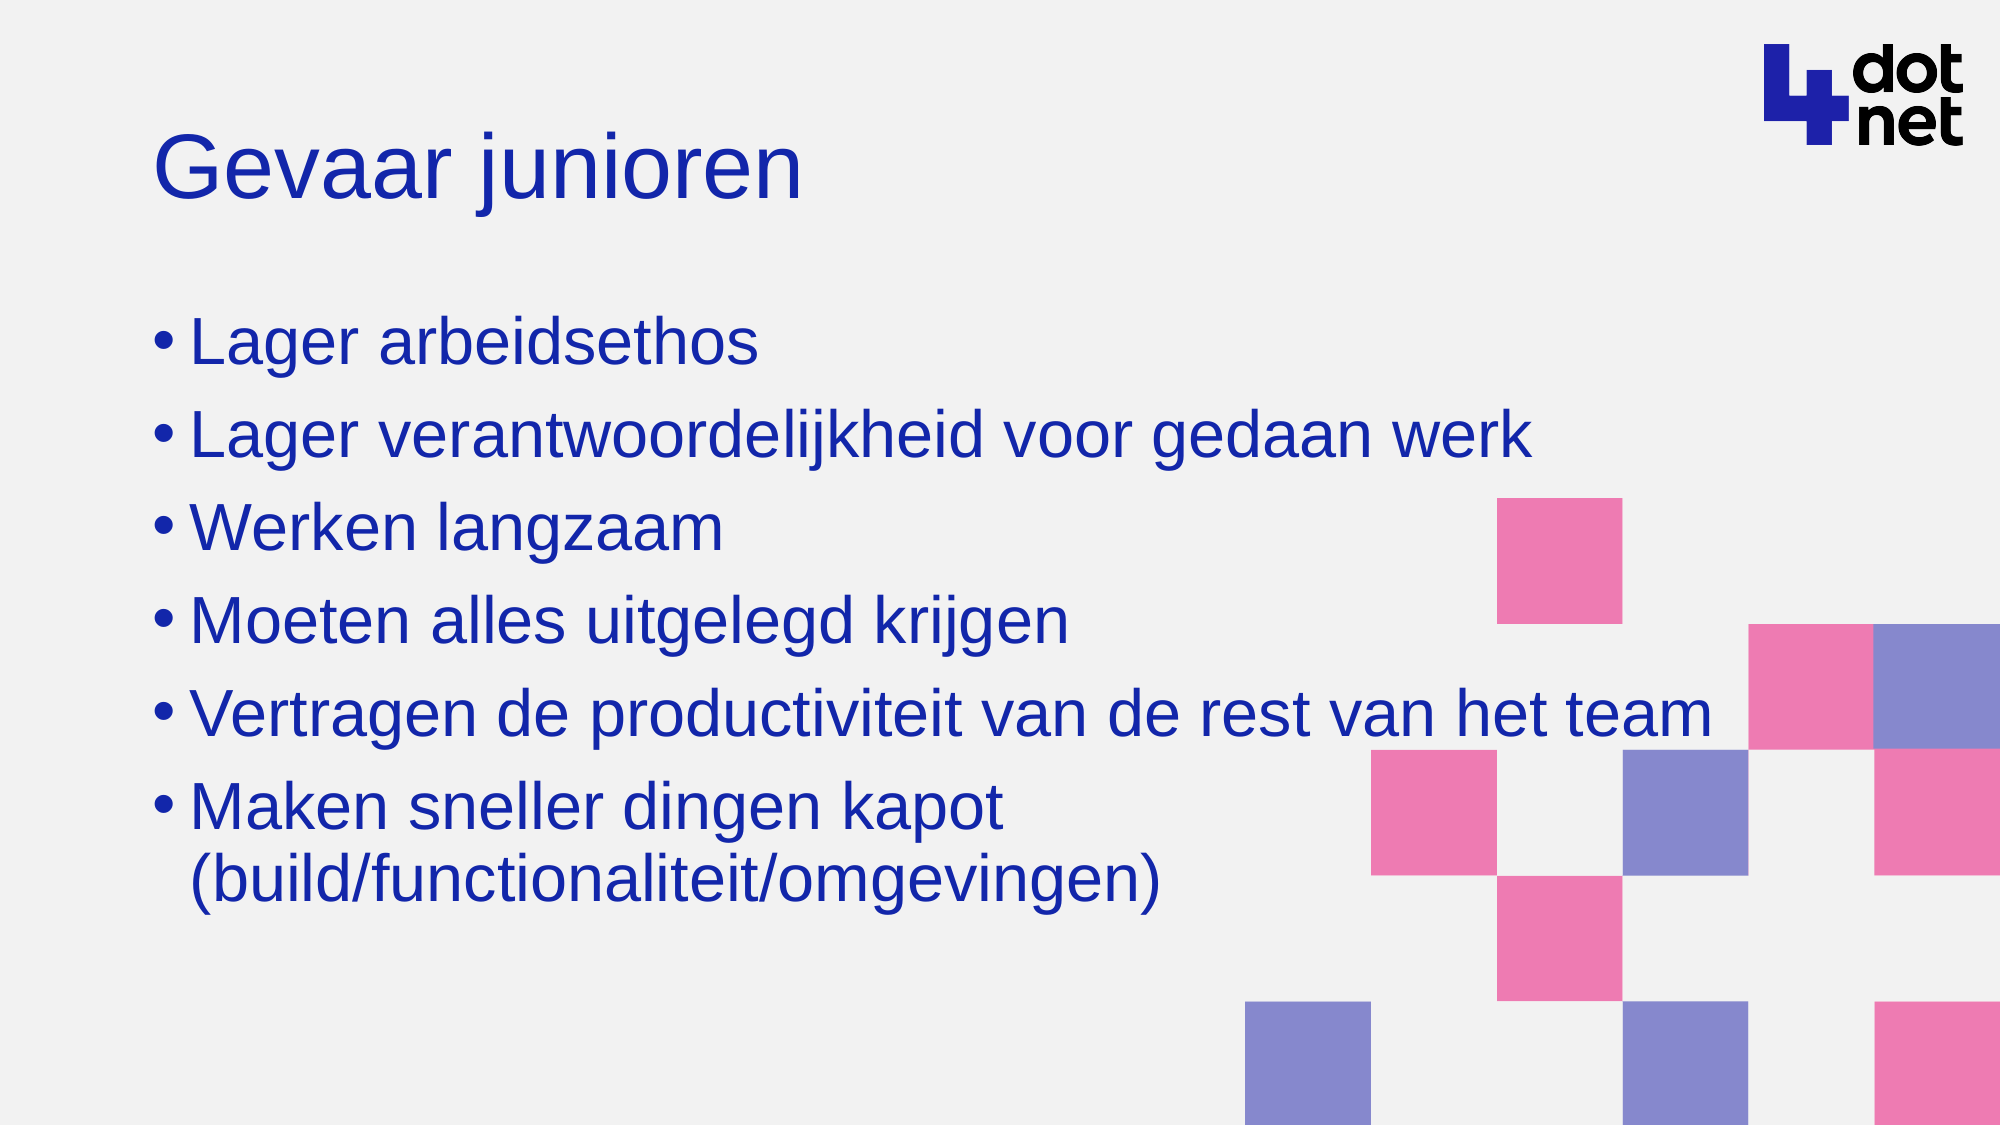

# Gevaar junioren
Lager arbeidsethos
Lager verantwoordelijkheid voor gedaan werk
Werken langzaam
Moeten alles uitgelegd krijgen
Vertragen de productiviteit van de rest van het team
Maken sneller dingen kapot (build/functionaliteit/omgevingen)